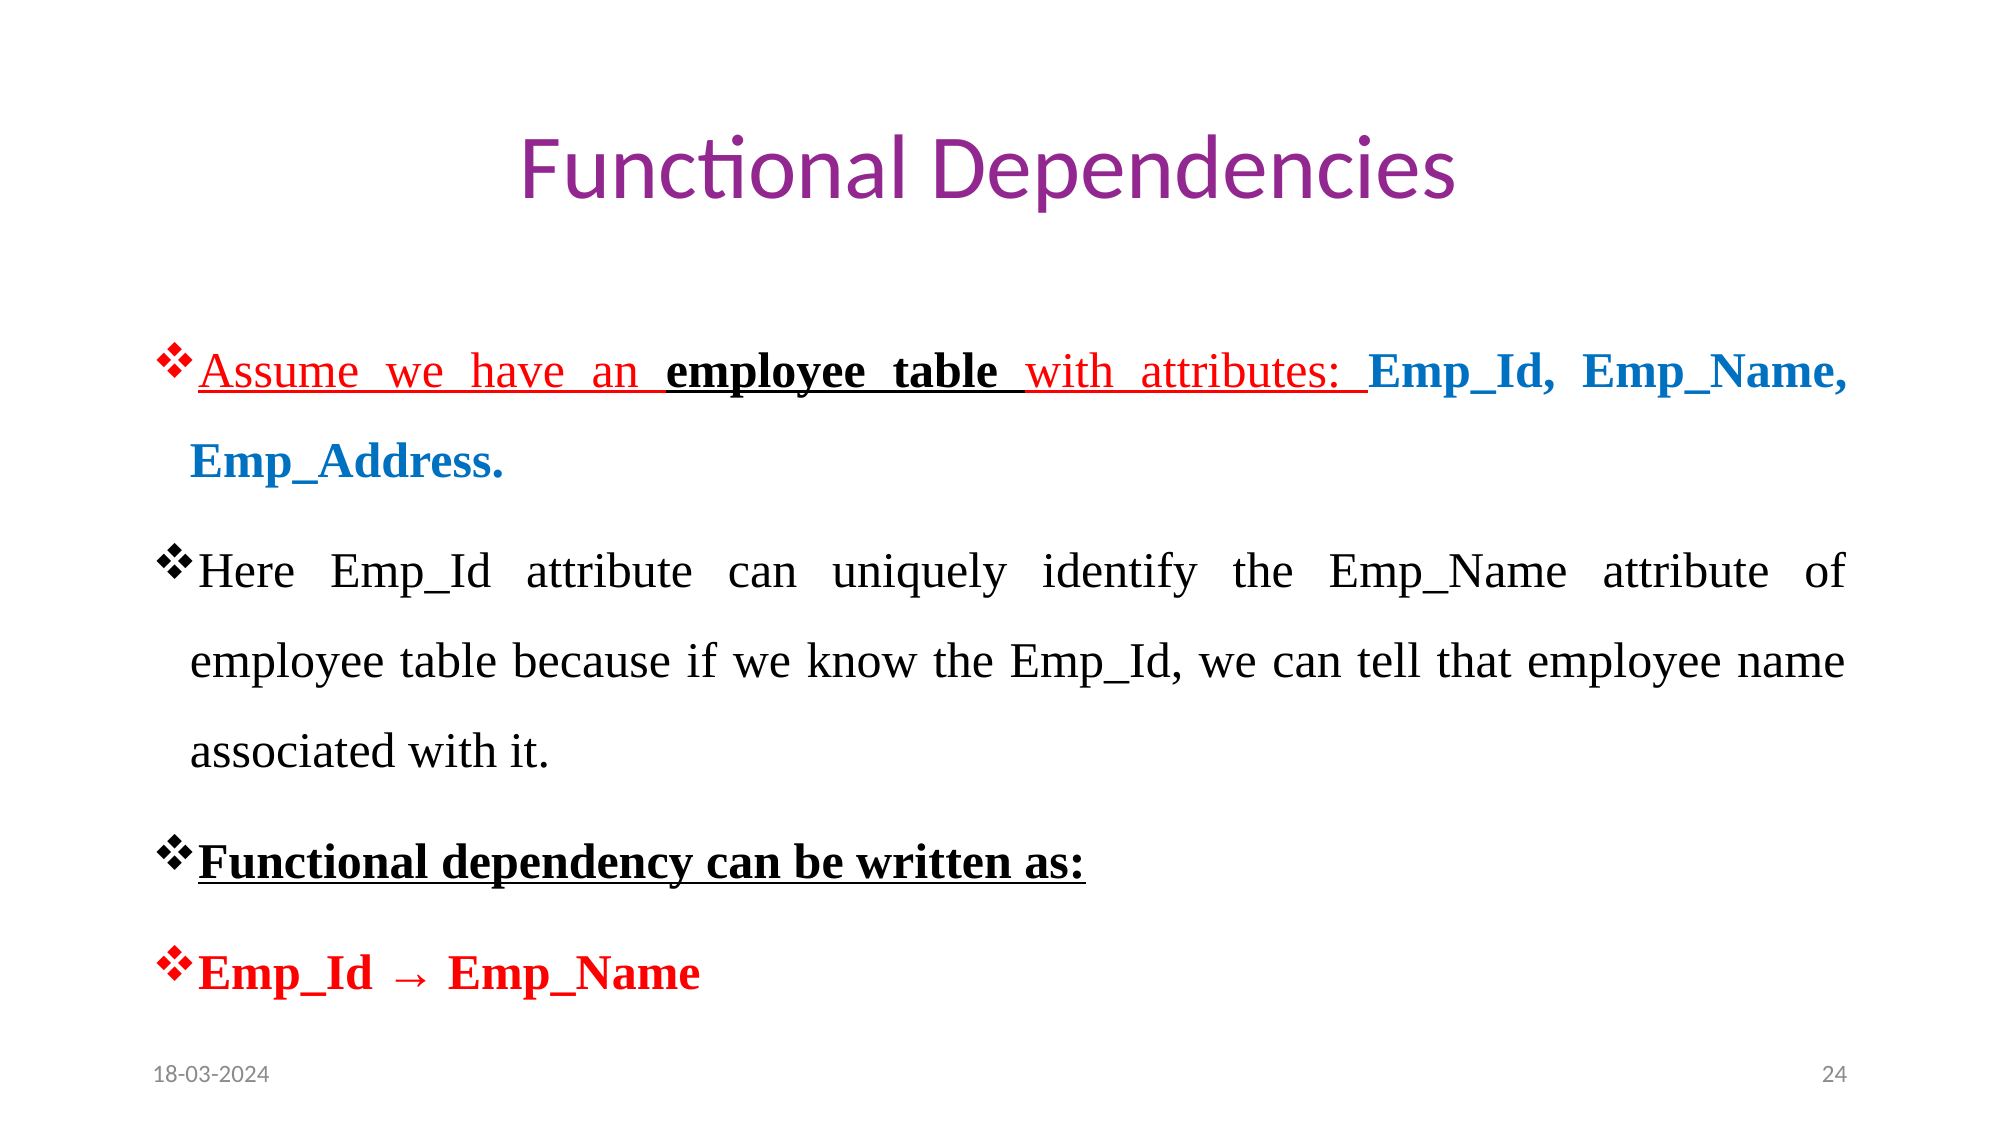

# Functional Dependencies
Assume we have an employee table with attributes: Emp_Id, Emp_Name, Emp_Address.
Here Emp_Id attribute can uniquely identify the Emp_Name attribute of employee table because if we know the Emp_Id, we can tell that employee name associated with it.
Functional dependency can be written as:
Emp_Id → Emp_Name

18-03-2024
24